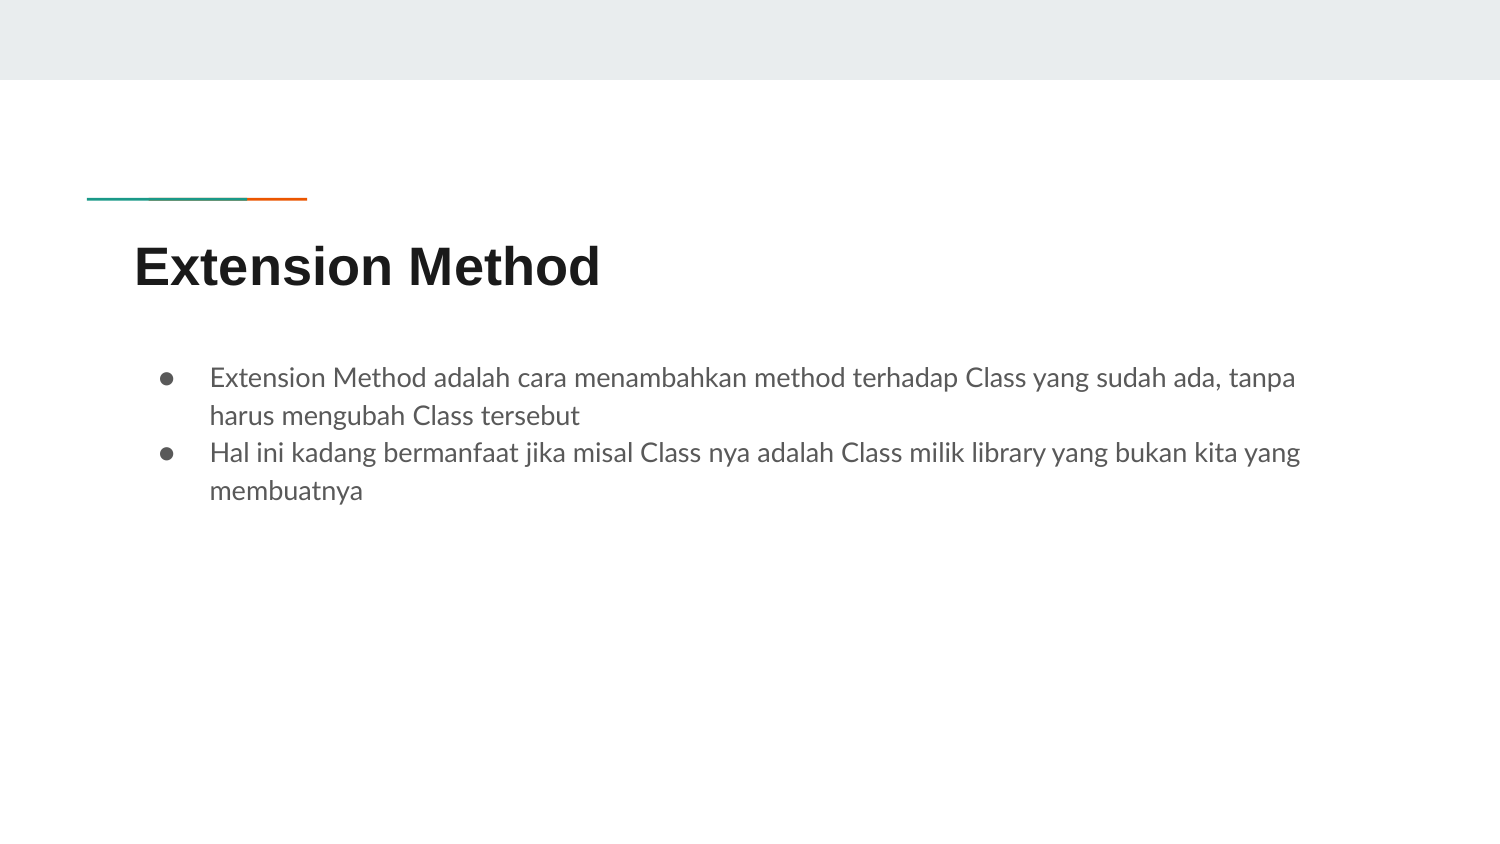

# Extension Method
Extension Method adalah cara menambahkan method terhadap Class yang sudah ada, tanpa harus mengubah Class tersebut
Hal ini kadang bermanfaat jika misal Class nya adalah Class milik library yang bukan kita yang membuatnya